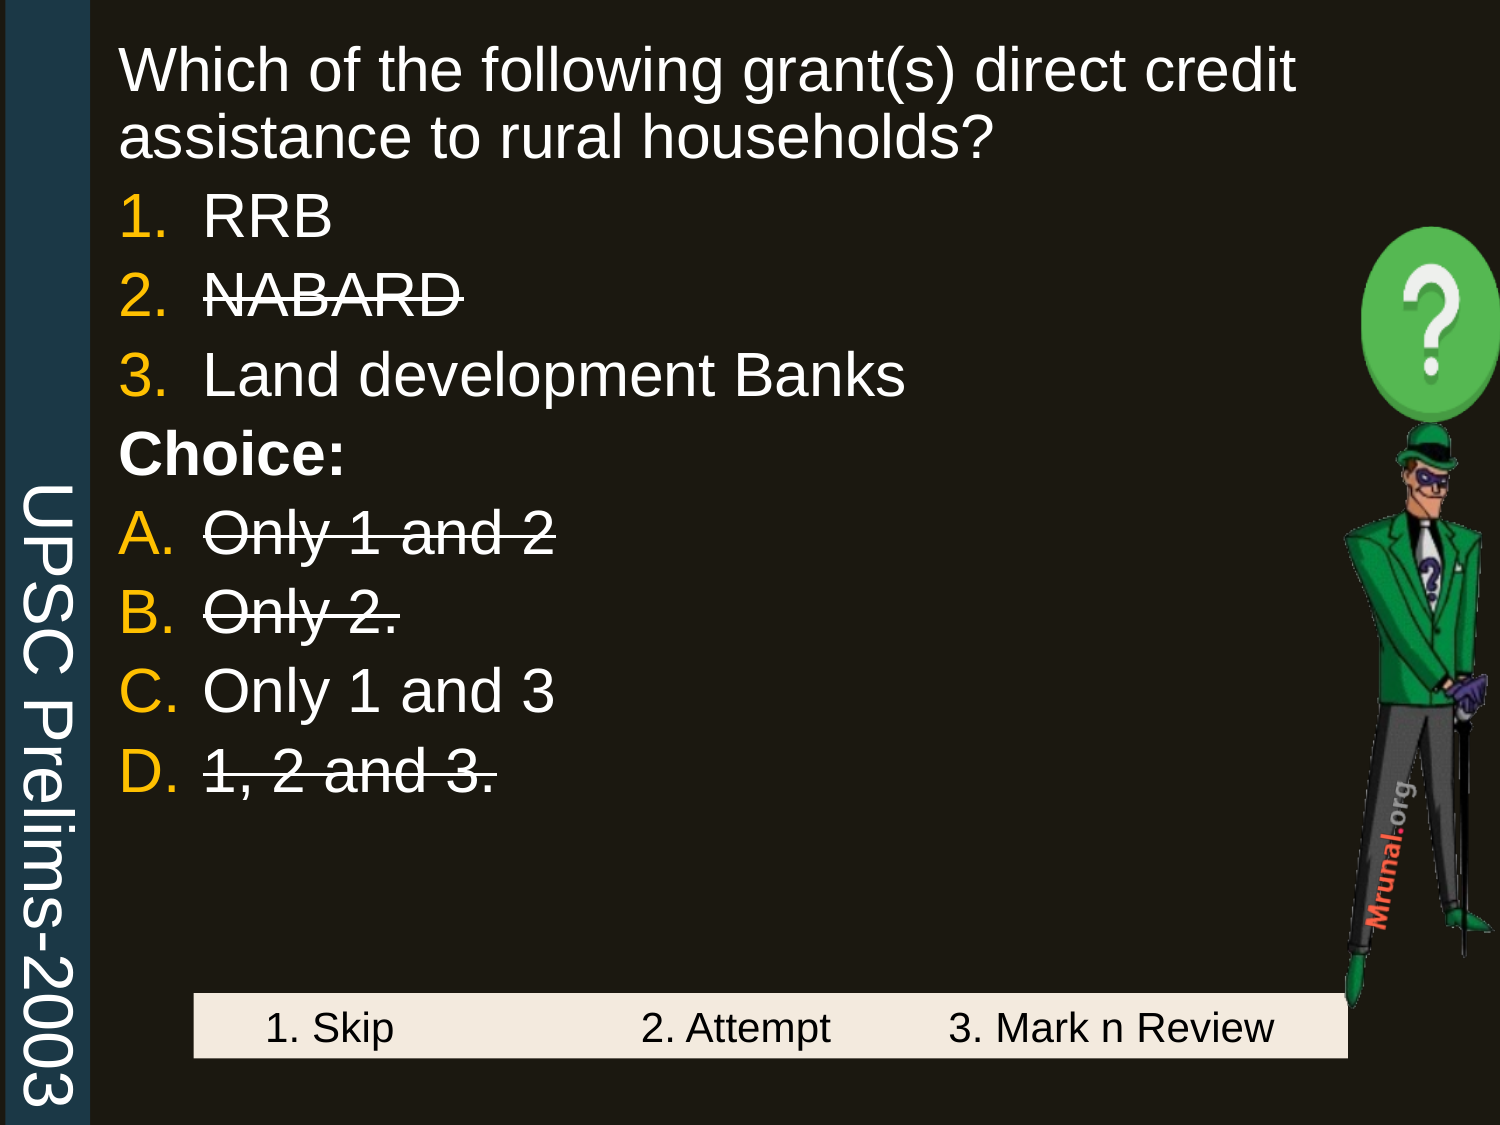

UPSC Prelims-2003
Which of the following grant(s) direct credit assistance to rural households?
RRB
NABARD
Land development Banks
Choice:
Only 1 and 2
Only 2.
Only 1 and 3
1, 2 and 3.